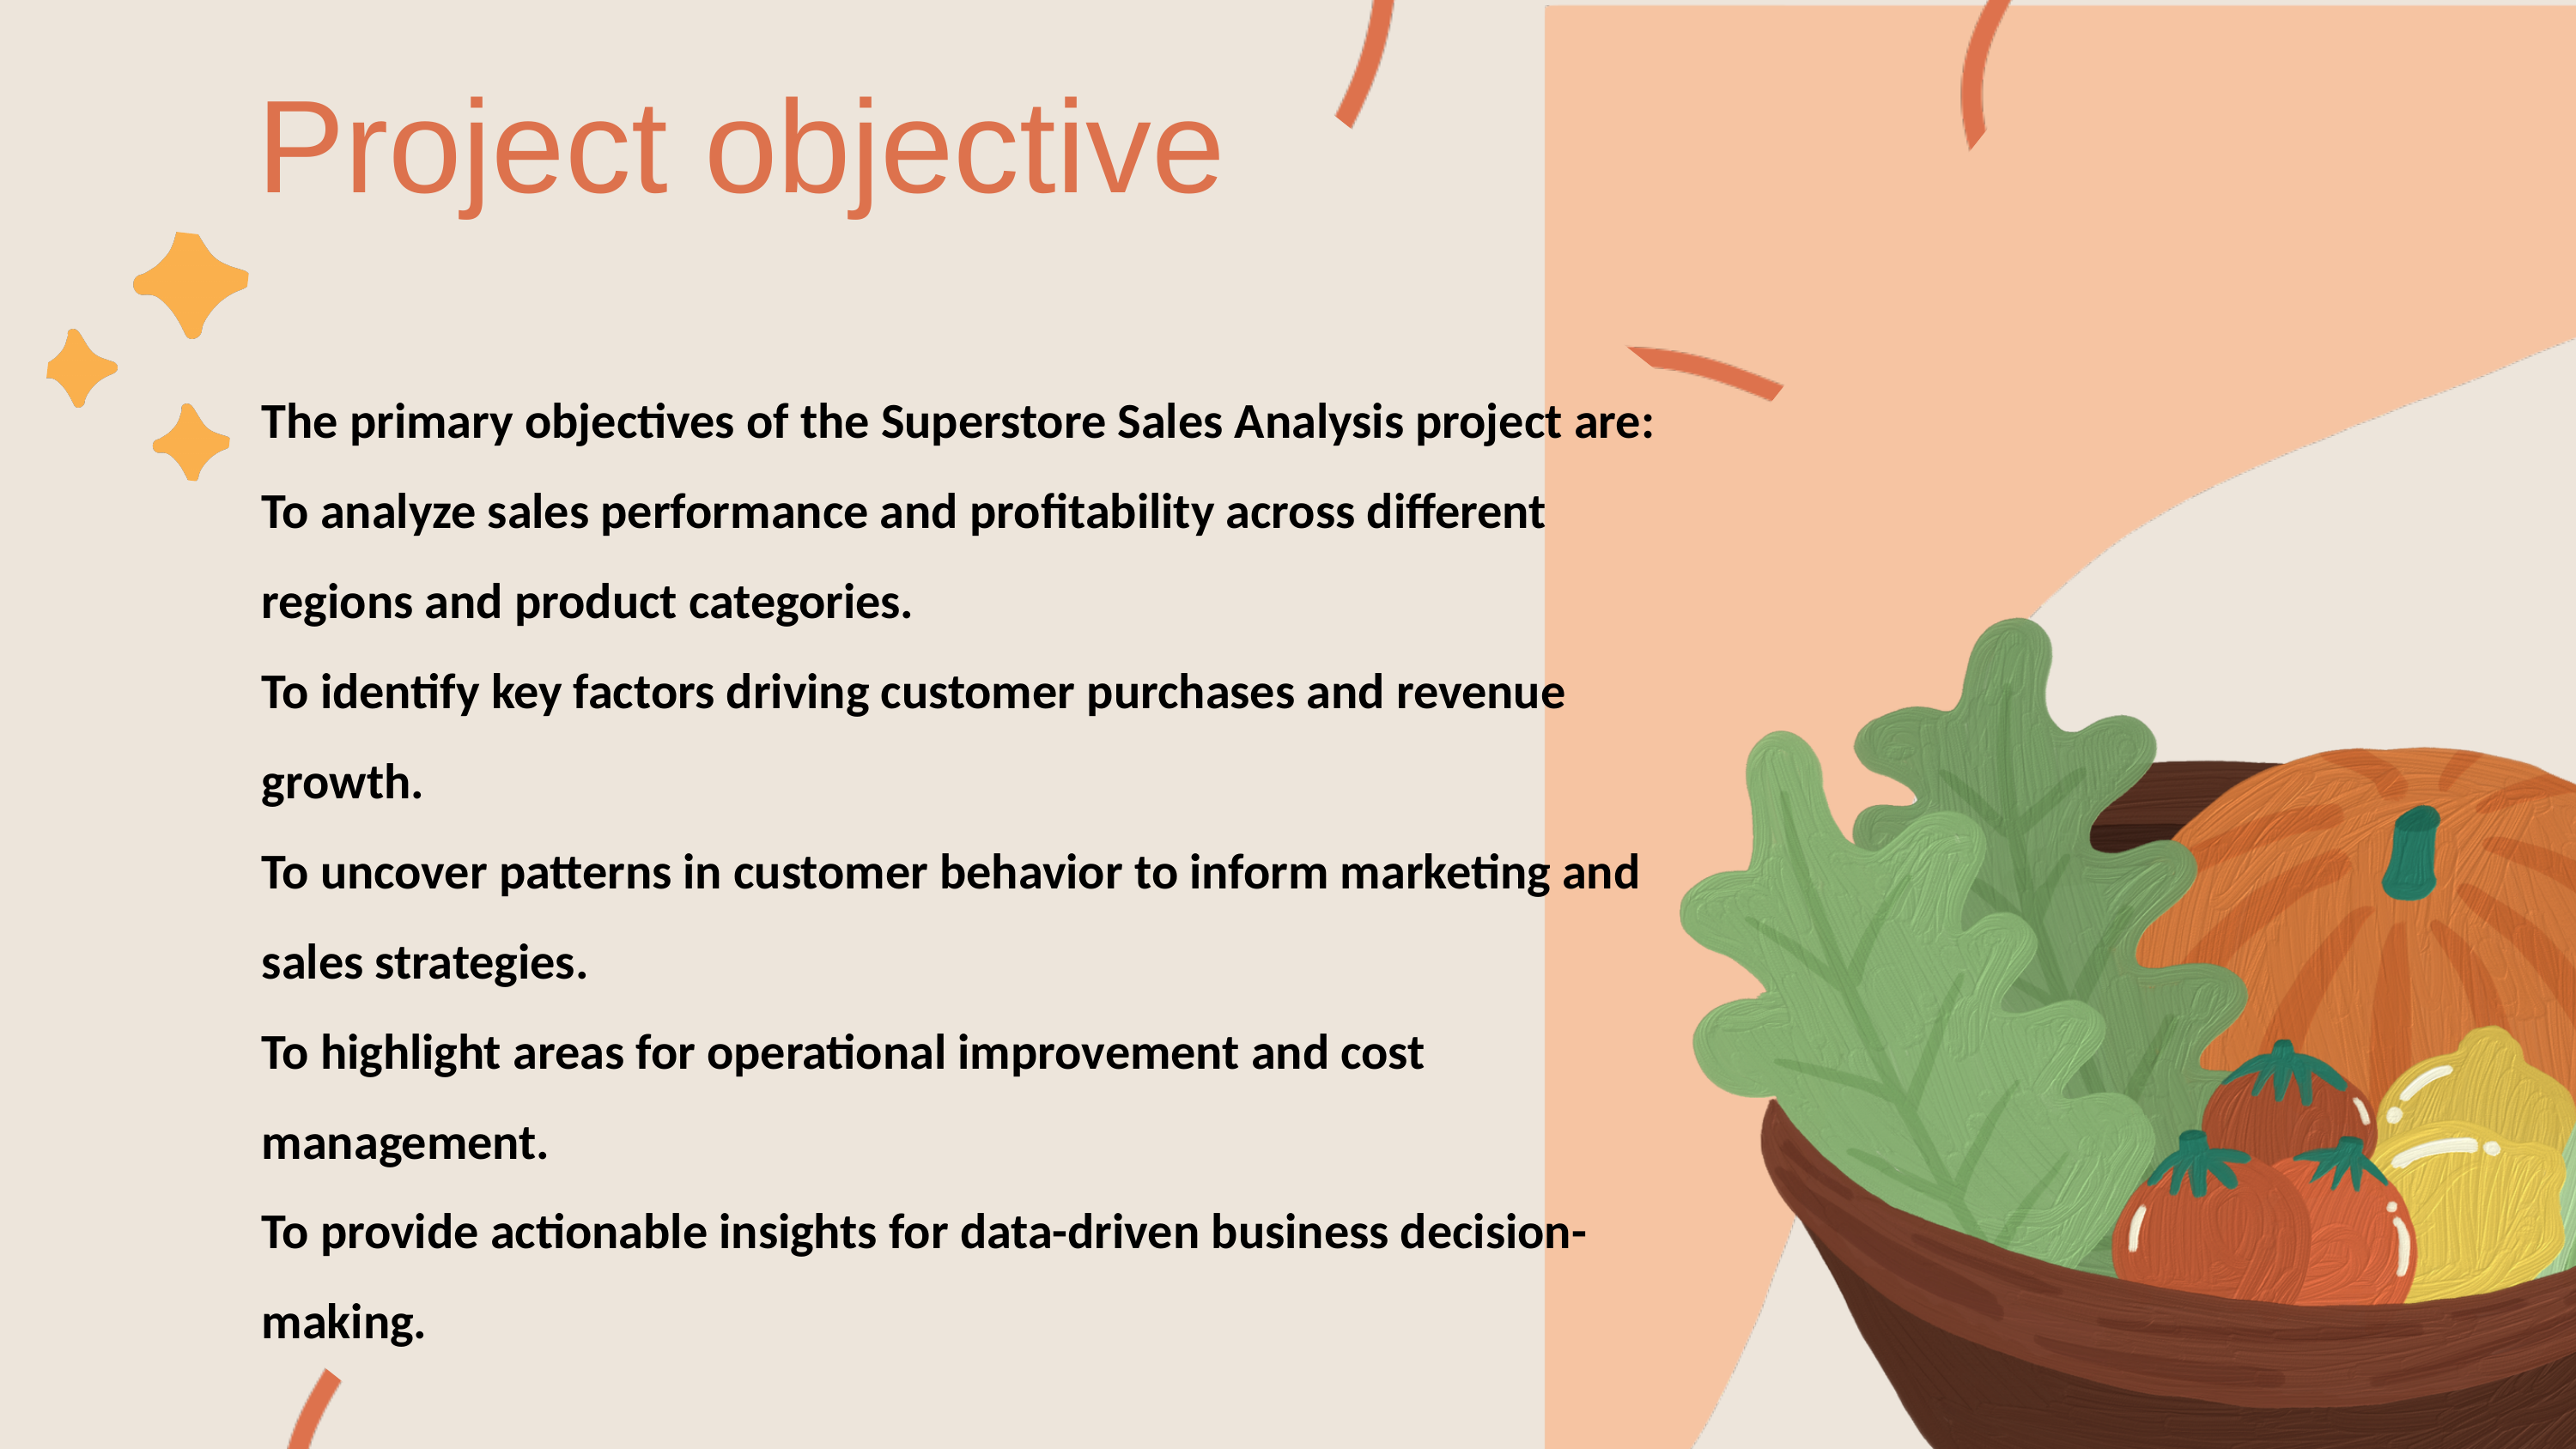

Project objective

The primary objectives of the Superstore Sales Analysis project are:
To analyze sales performance and profitability across different regions and product categories.
To identify key factors driving customer purchases and revenue growth.
To uncover patterns in customer behavior to inform marketing and sales strategies.
To highlight areas for operational improvement and cost management.
To provide actionable insights for data-driven business decision-making.